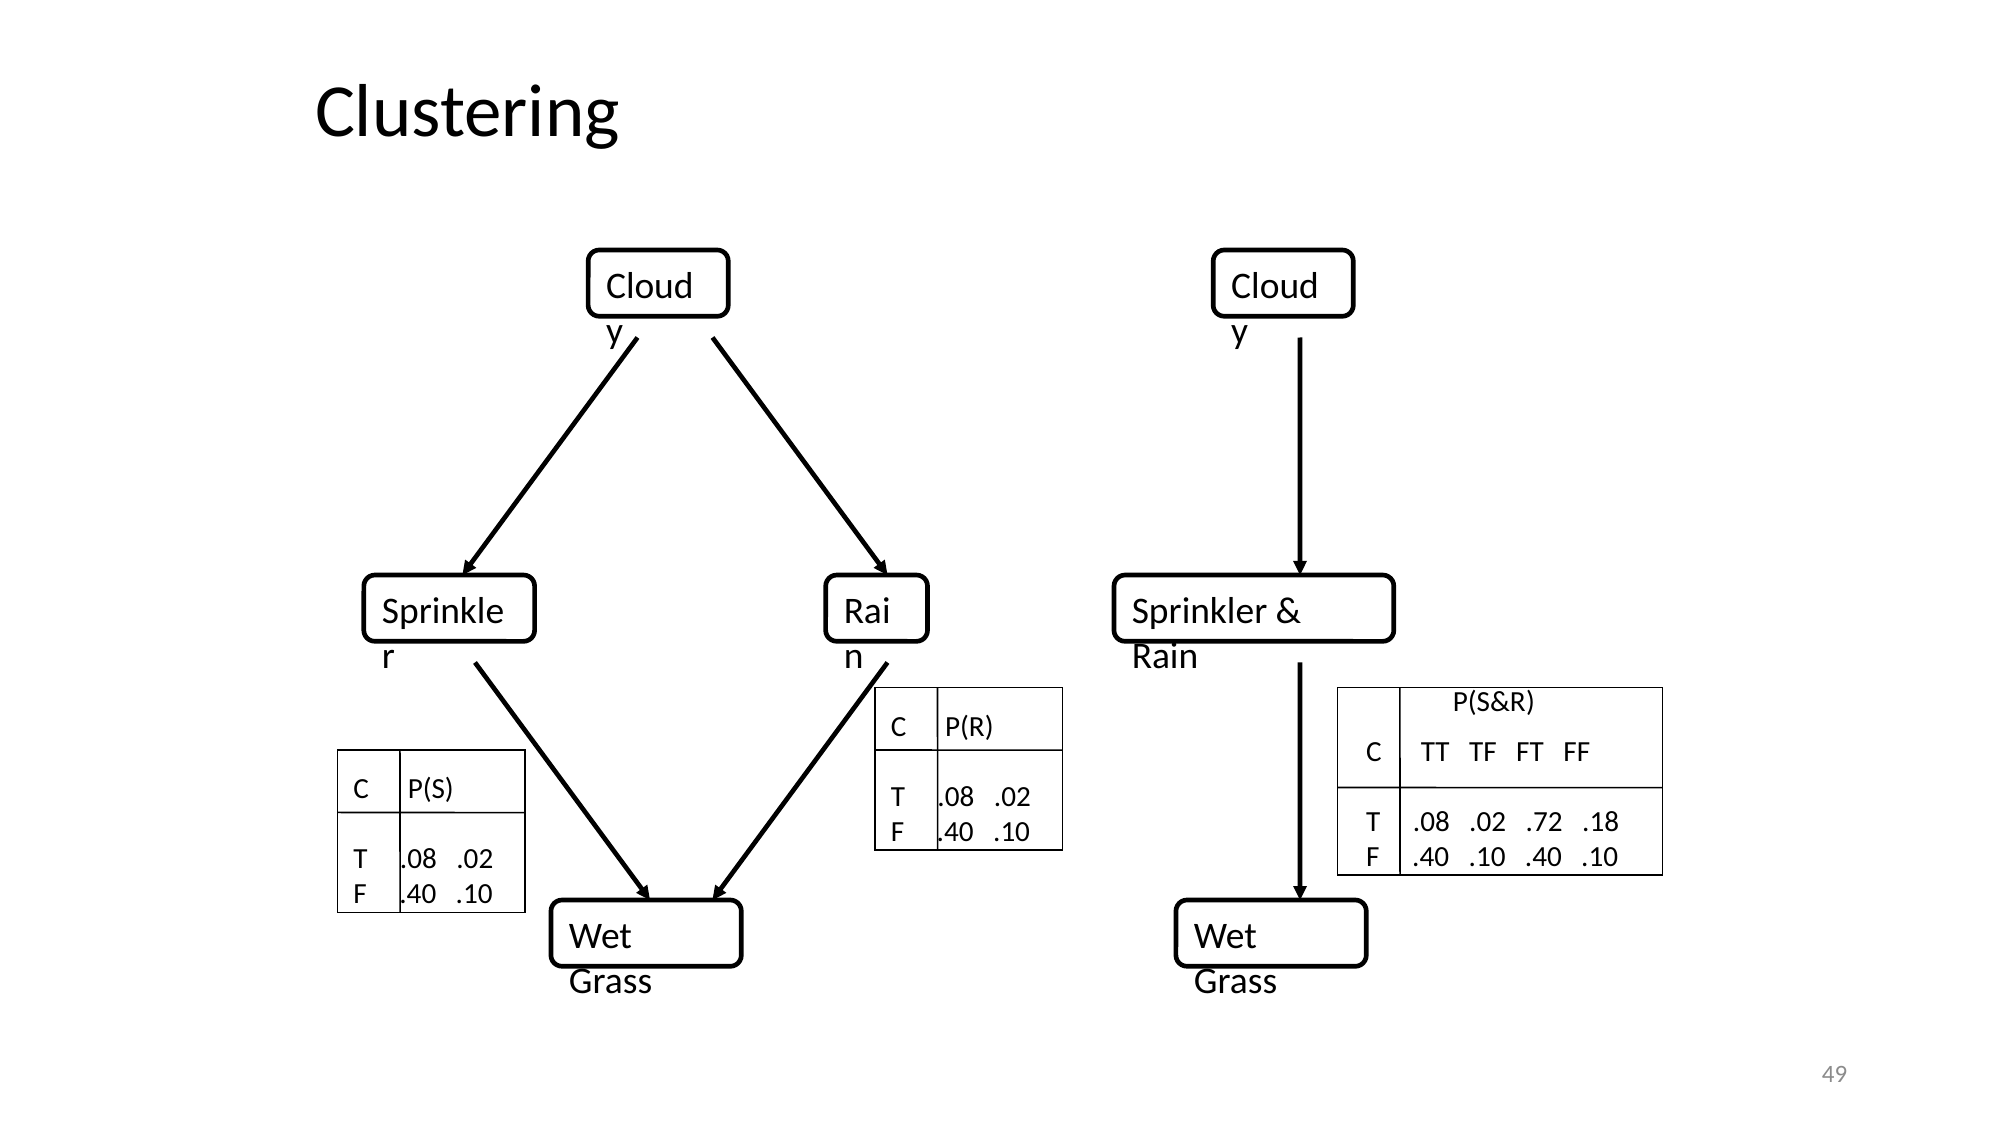

# Clustering
Cloudy
Cloudy

Sprinkler
Rain
Sprinkler & Rain

P(S&R)

C      P(R)

T     .08   .02
F     .40   .10
C      TT   TF   FT   FF

T     .08   .02   .72   .18
F     .40   .10   .40   .10

C      P(S)

T     .08   .02
F     .40   .10

Wet Grass
Wet Grass
49